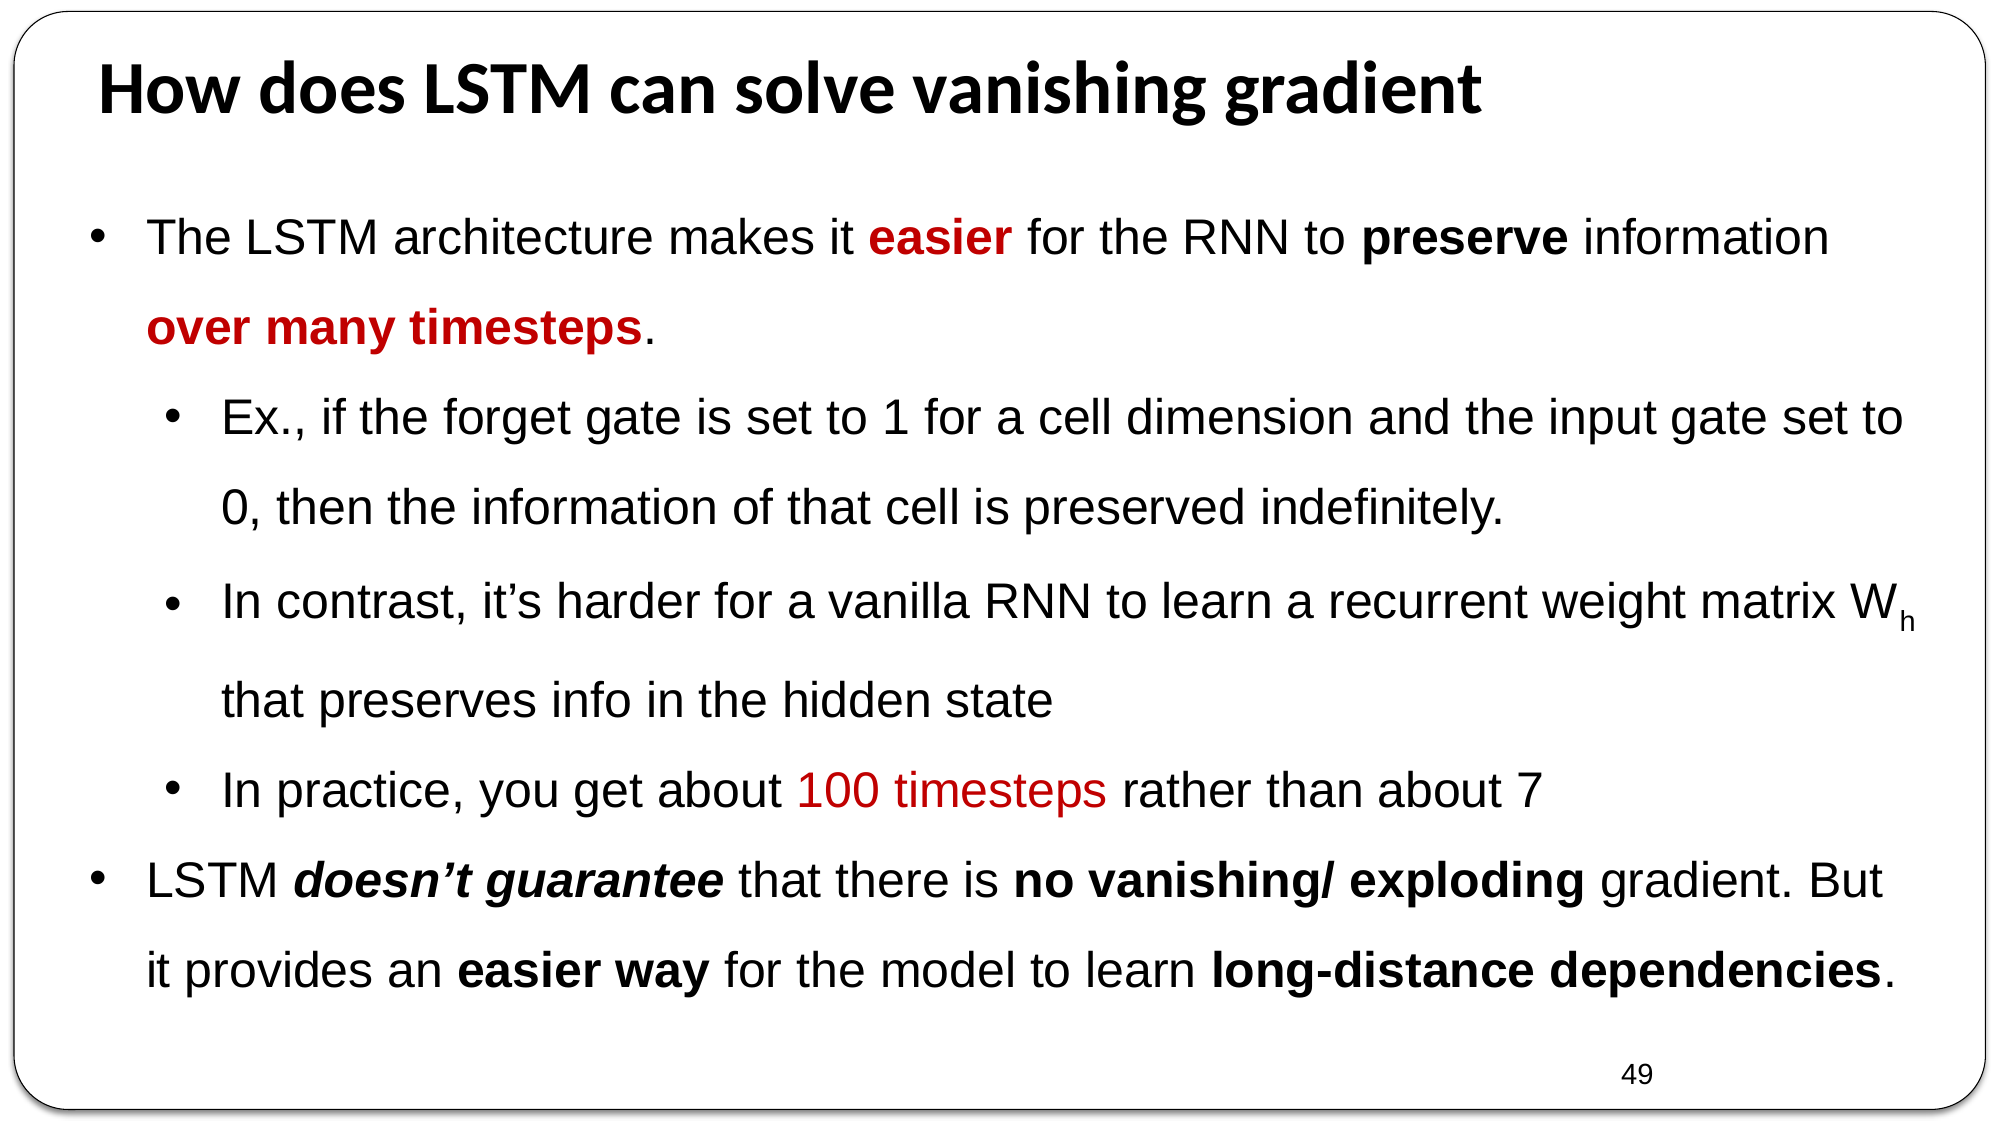

How does LSTM can solve vanishing gradient?
The LSTM architecture makes it easier for the RNN to preserve information over many timesteps.
Ex., if the forget gate is set to 1 for a cell dimension and the input gate set to 0, then the information of that cell is preserved indefinitely.
In contrast, it’s harder for a vanilla RNN to learn a recurrent weight matrix Wh that preserves info in the hidden state
In practice, you get about 100 timesteps rather than about 7
LSTM doesn’t guarantee that there is no vanishing/ exploding gradient. But it provides an easier way for the model to learn long-distance dependencies.

49